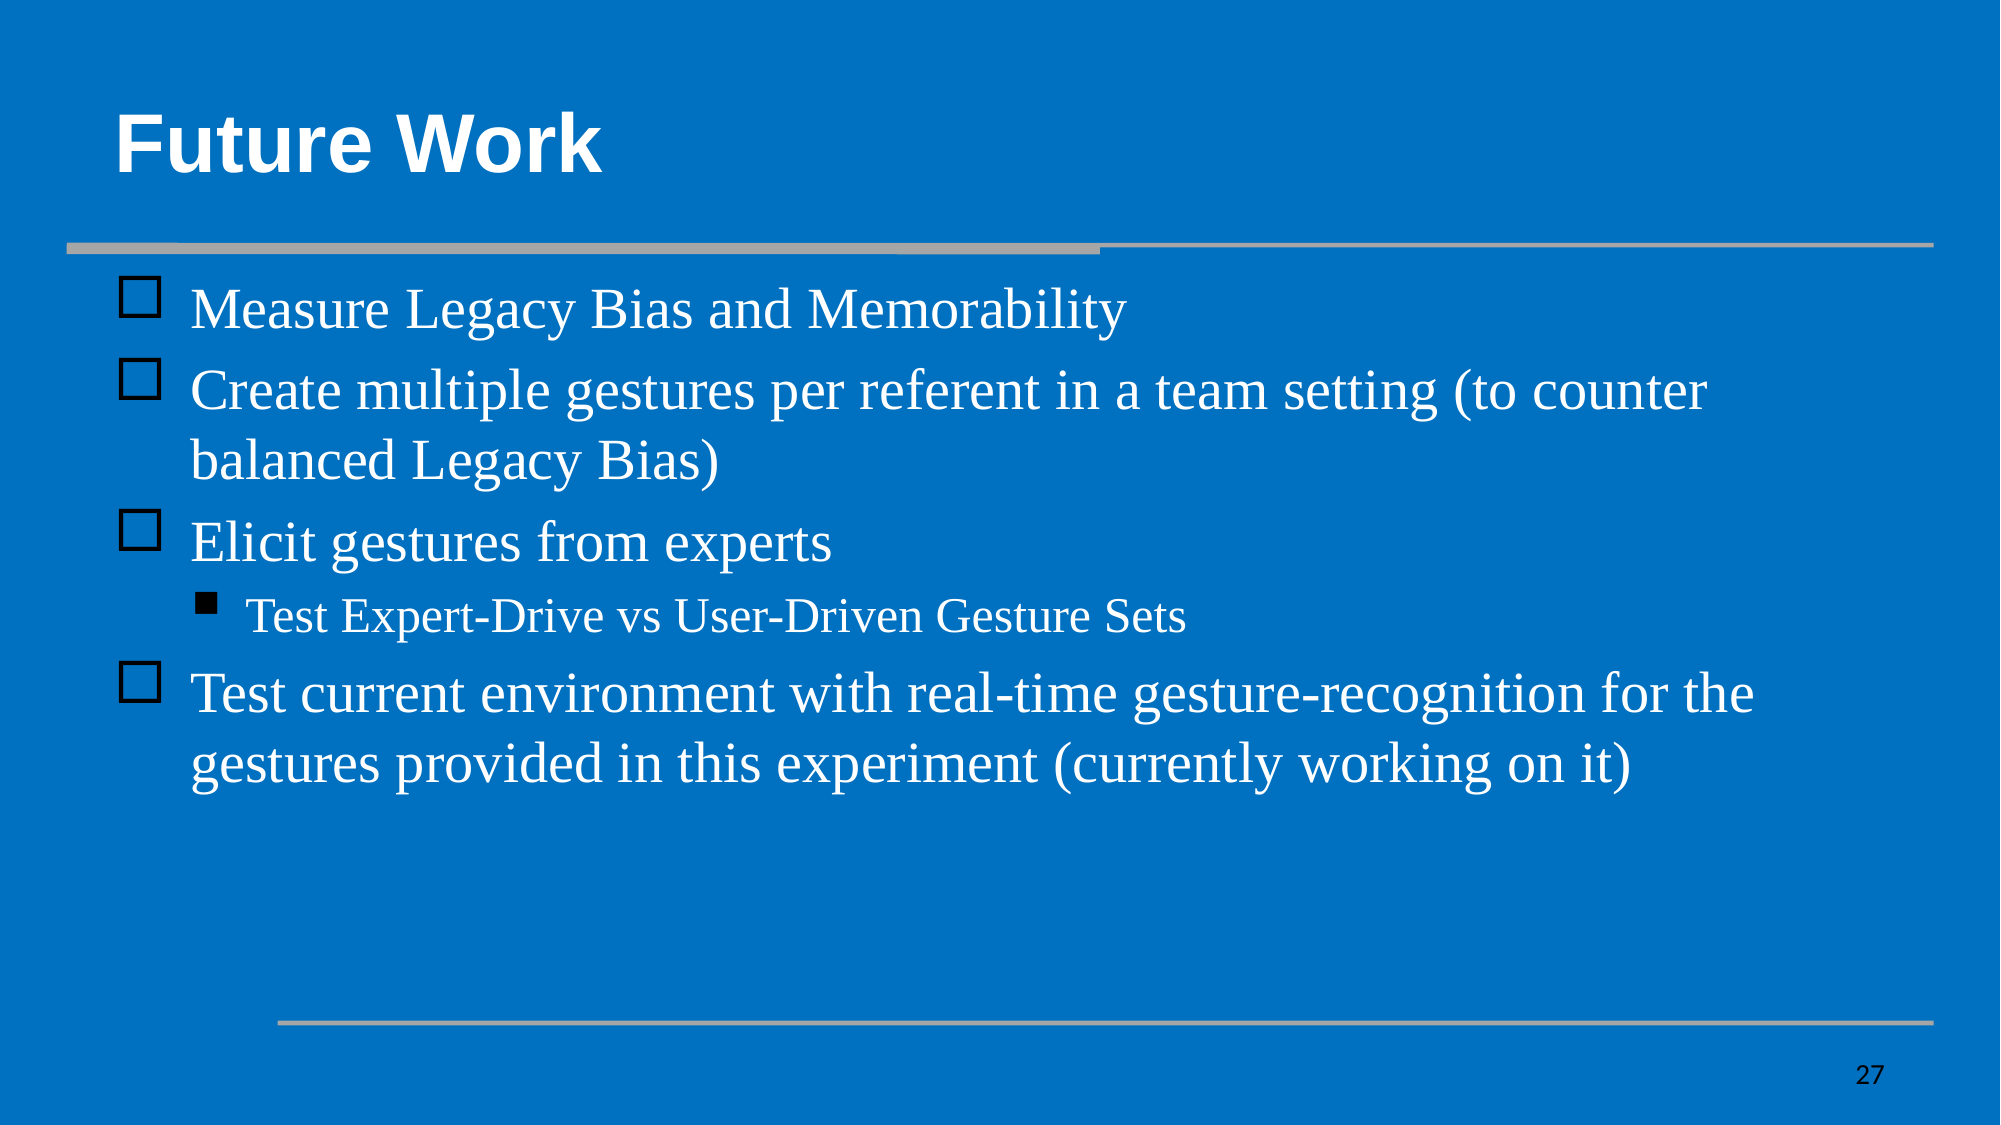

# Future Work
Measure Legacy Bias and Memorability
Create multiple gestures per referent in a team setting (to counter balanced Legacy Bias)
Elicit gestures from experts
Test Expert-Drive vs User-Driven Gesture Sets
Test current environment with real-time gesture-recognition for the gestures provided in this experiment (currently working on it)

27